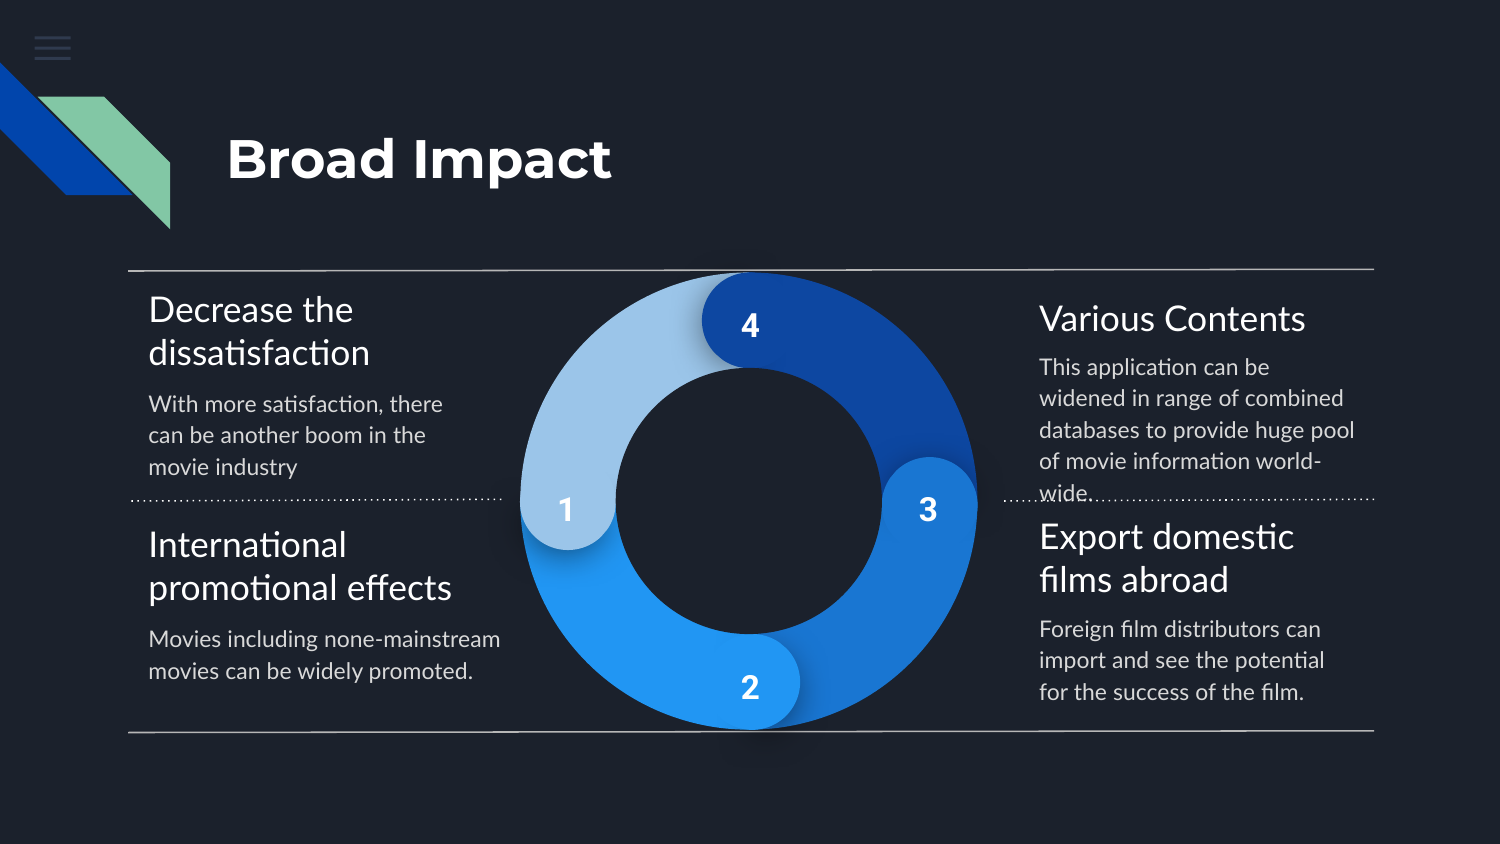

# Broad Impact

Various Contents
Decrease the dissatisfaction
4
This application can be widened in range of combined databases to provide huge pool of movie information world-wide.

With more satisfaction, there can be another boom in the movie industry

1
3
International promotional effects
Export domestic films abroad
Foreign film distributors can import and see the potential for the success of the film.
Movies including none-mainstream movies can be widely promoted.

2